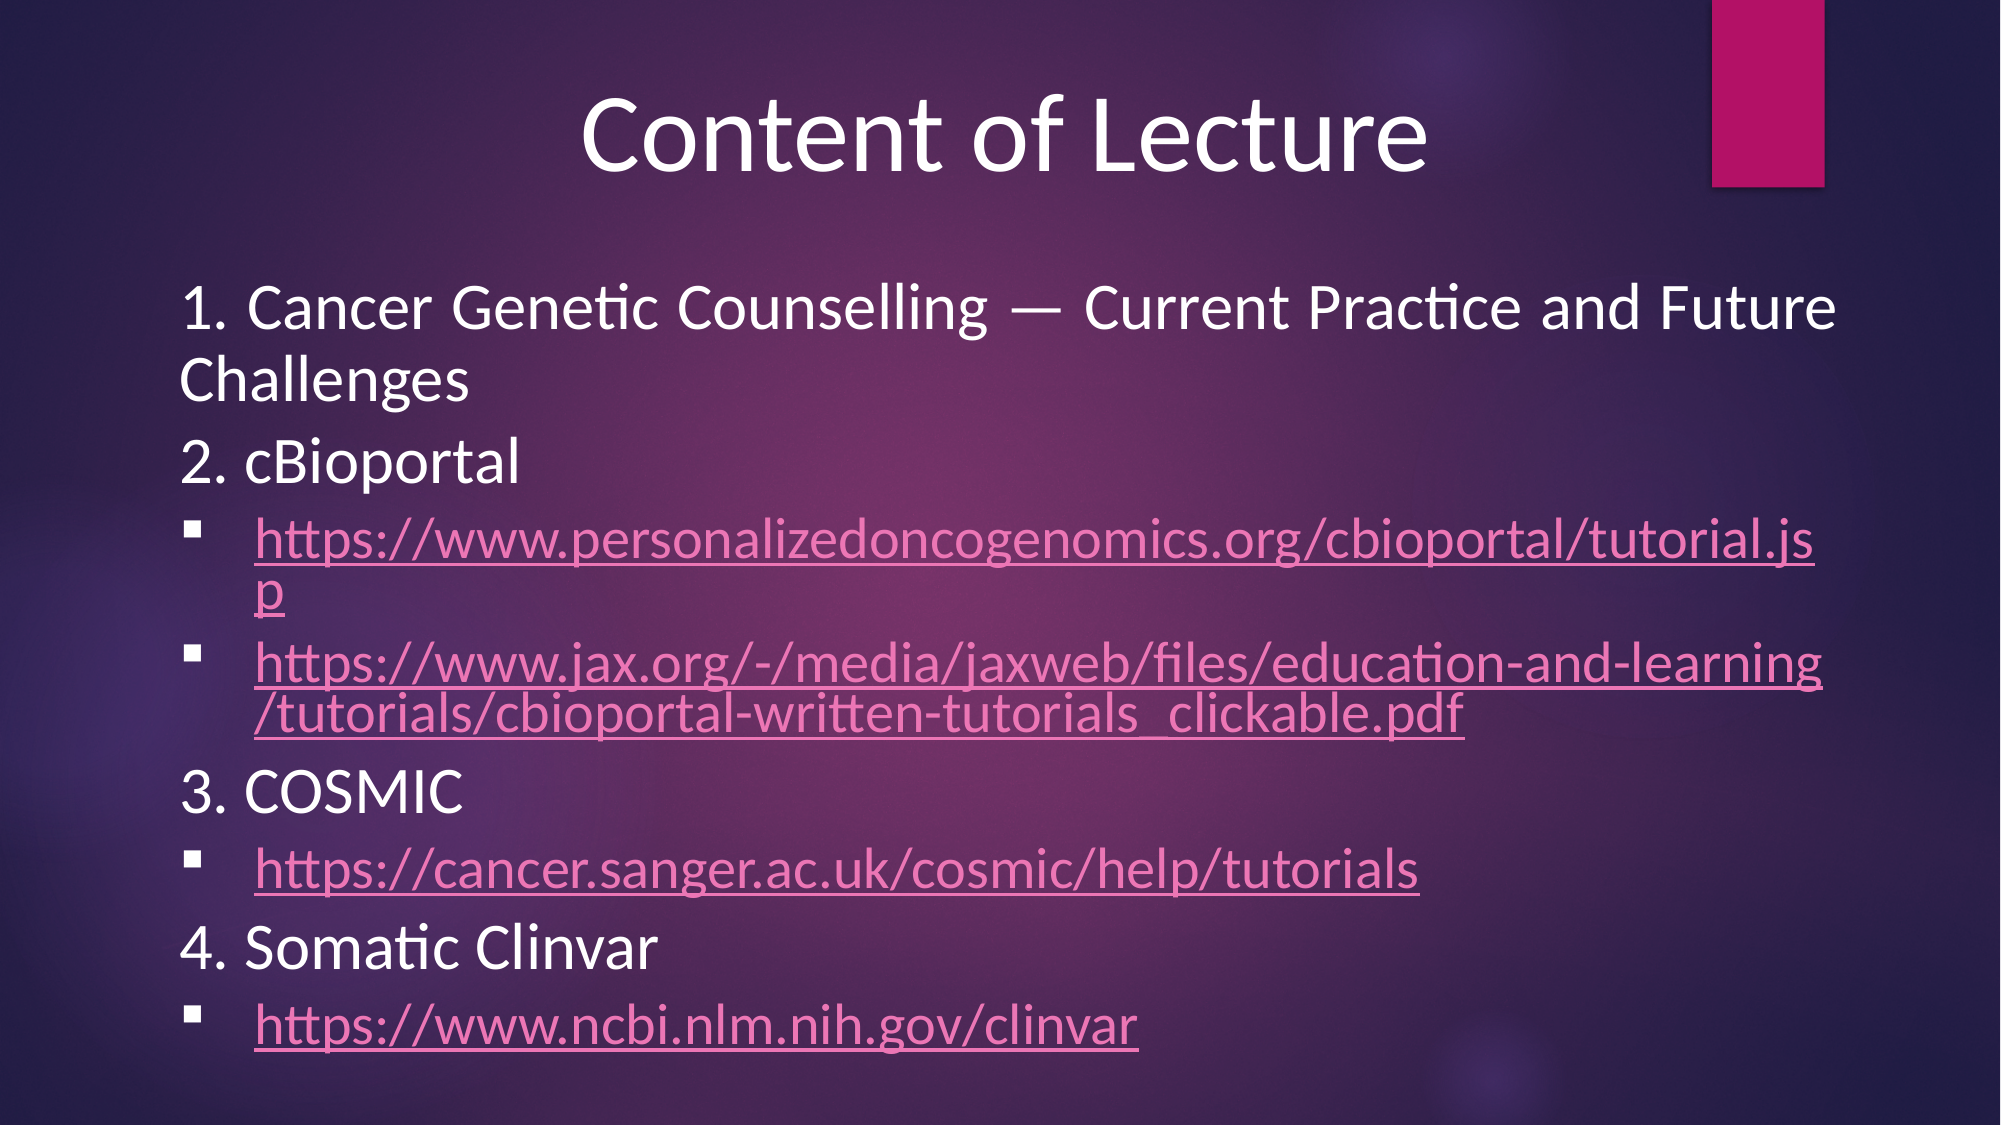

Content of Lecture
1. Cancer Genetic Counselling — Current Practice and Future Challenges
2. cBioportal
https://www.personalizedoncogenomics.org/cbioportal/tutorial.jsp
https://www.jax.org/-/media/jaxweb/files/education-and-learning/tutorials/cbioportal-written-tutorials_clickable.pdf
3. COSMIC
https://cancer.sanger.ac.uk/cosmic/help/tutorials
4. Somatic Clinvar
https://www.ncbi.nlm.nih.gov/clinvar